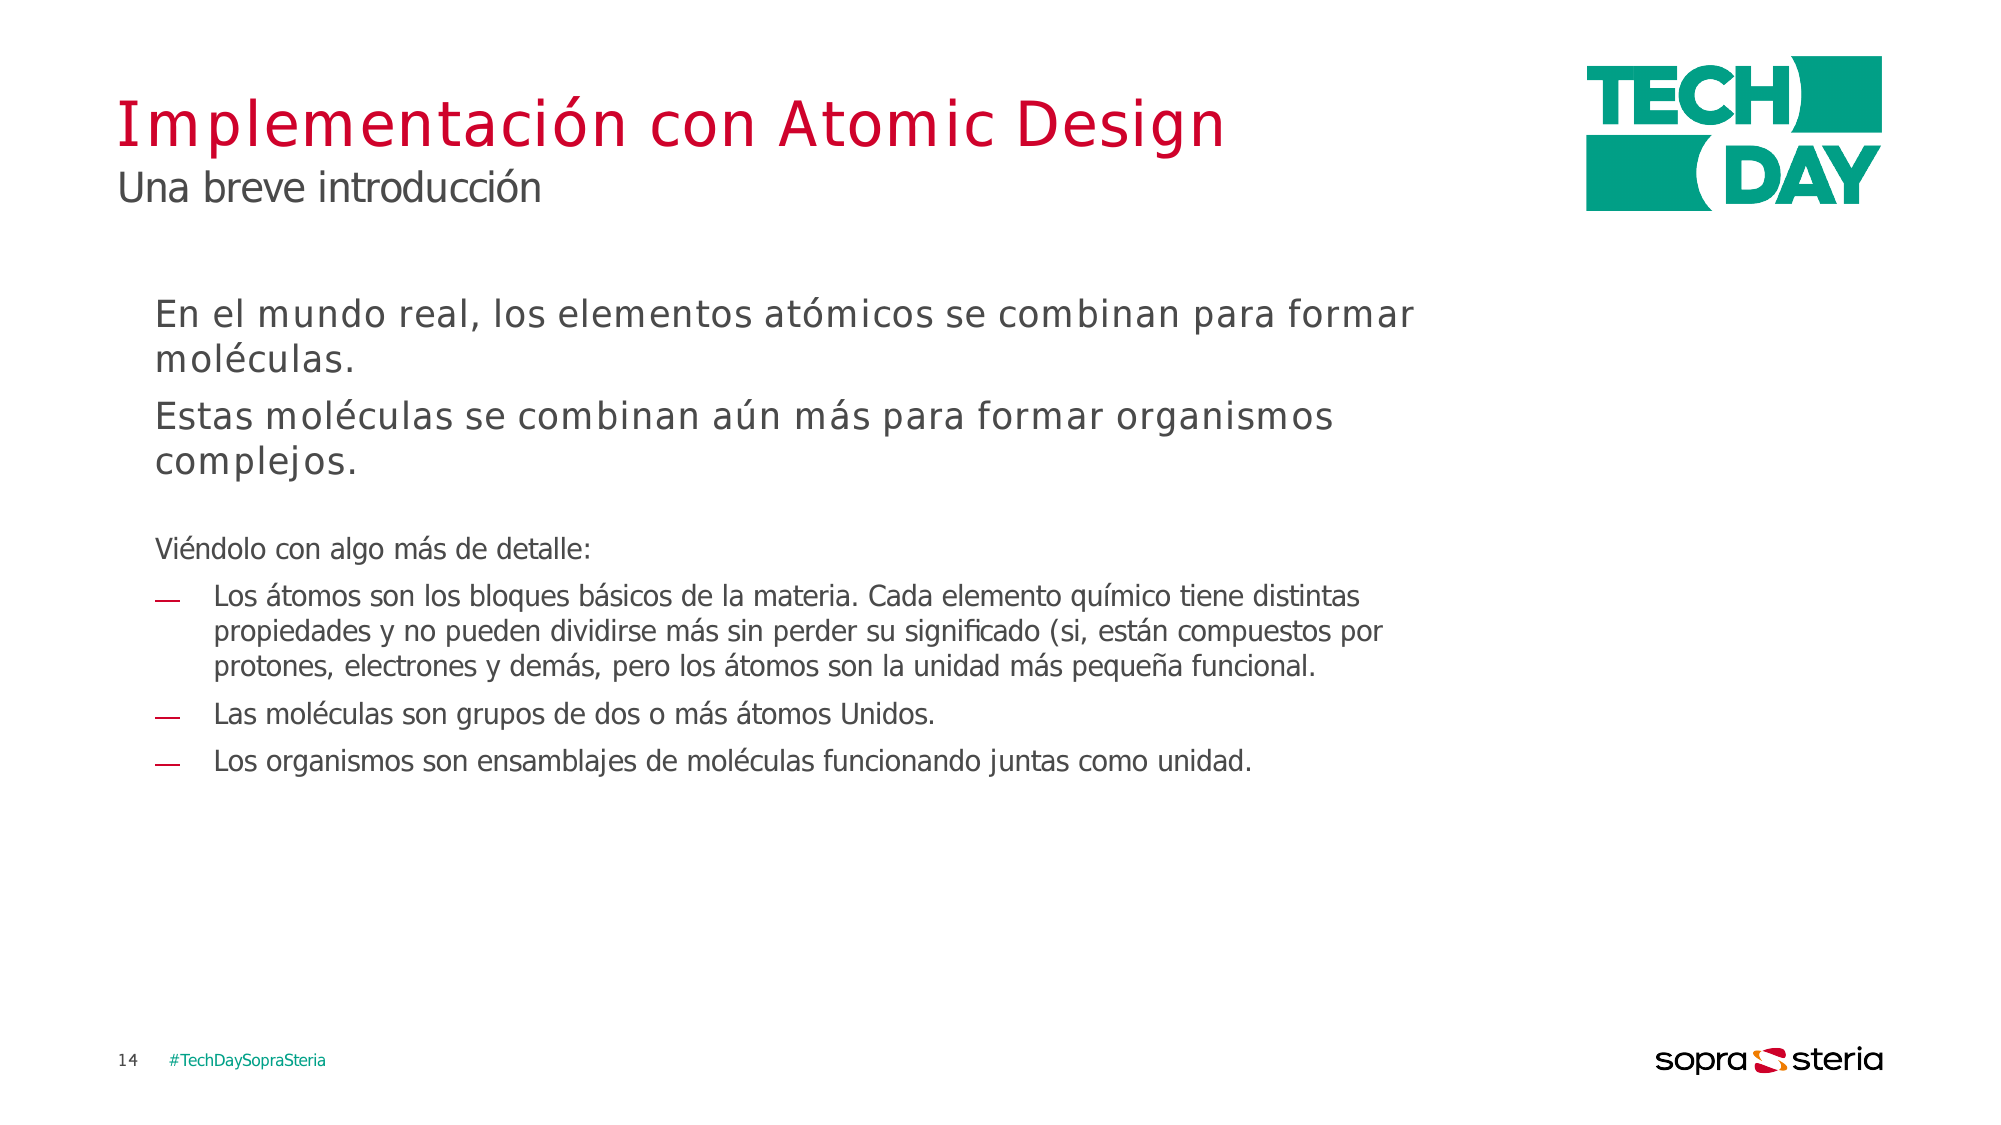

# Implementación con Atomic Design
Una breve introducción
En el mundo real, los elementos atómicos se combinan para formar moléculas.
Estas moléculas se combinan aún más para formar organismos complejos.

Viéndolo con algo más de detalle:
Los átomos son los bloques básicos de la materia. Cada elemento químico tiene distintas propiedades y no pueden dividirse más sin perder su significado (si, están compuestos por protones, electrones y demás, pero los átomos son la unidad más pequeña funcional.
Las moléculas son grupos de dos o más átomos Unidos.
Los organismos son ensamblajes de moléculas funcionando juntas como unidad.
14
#TechDaySopraSteria